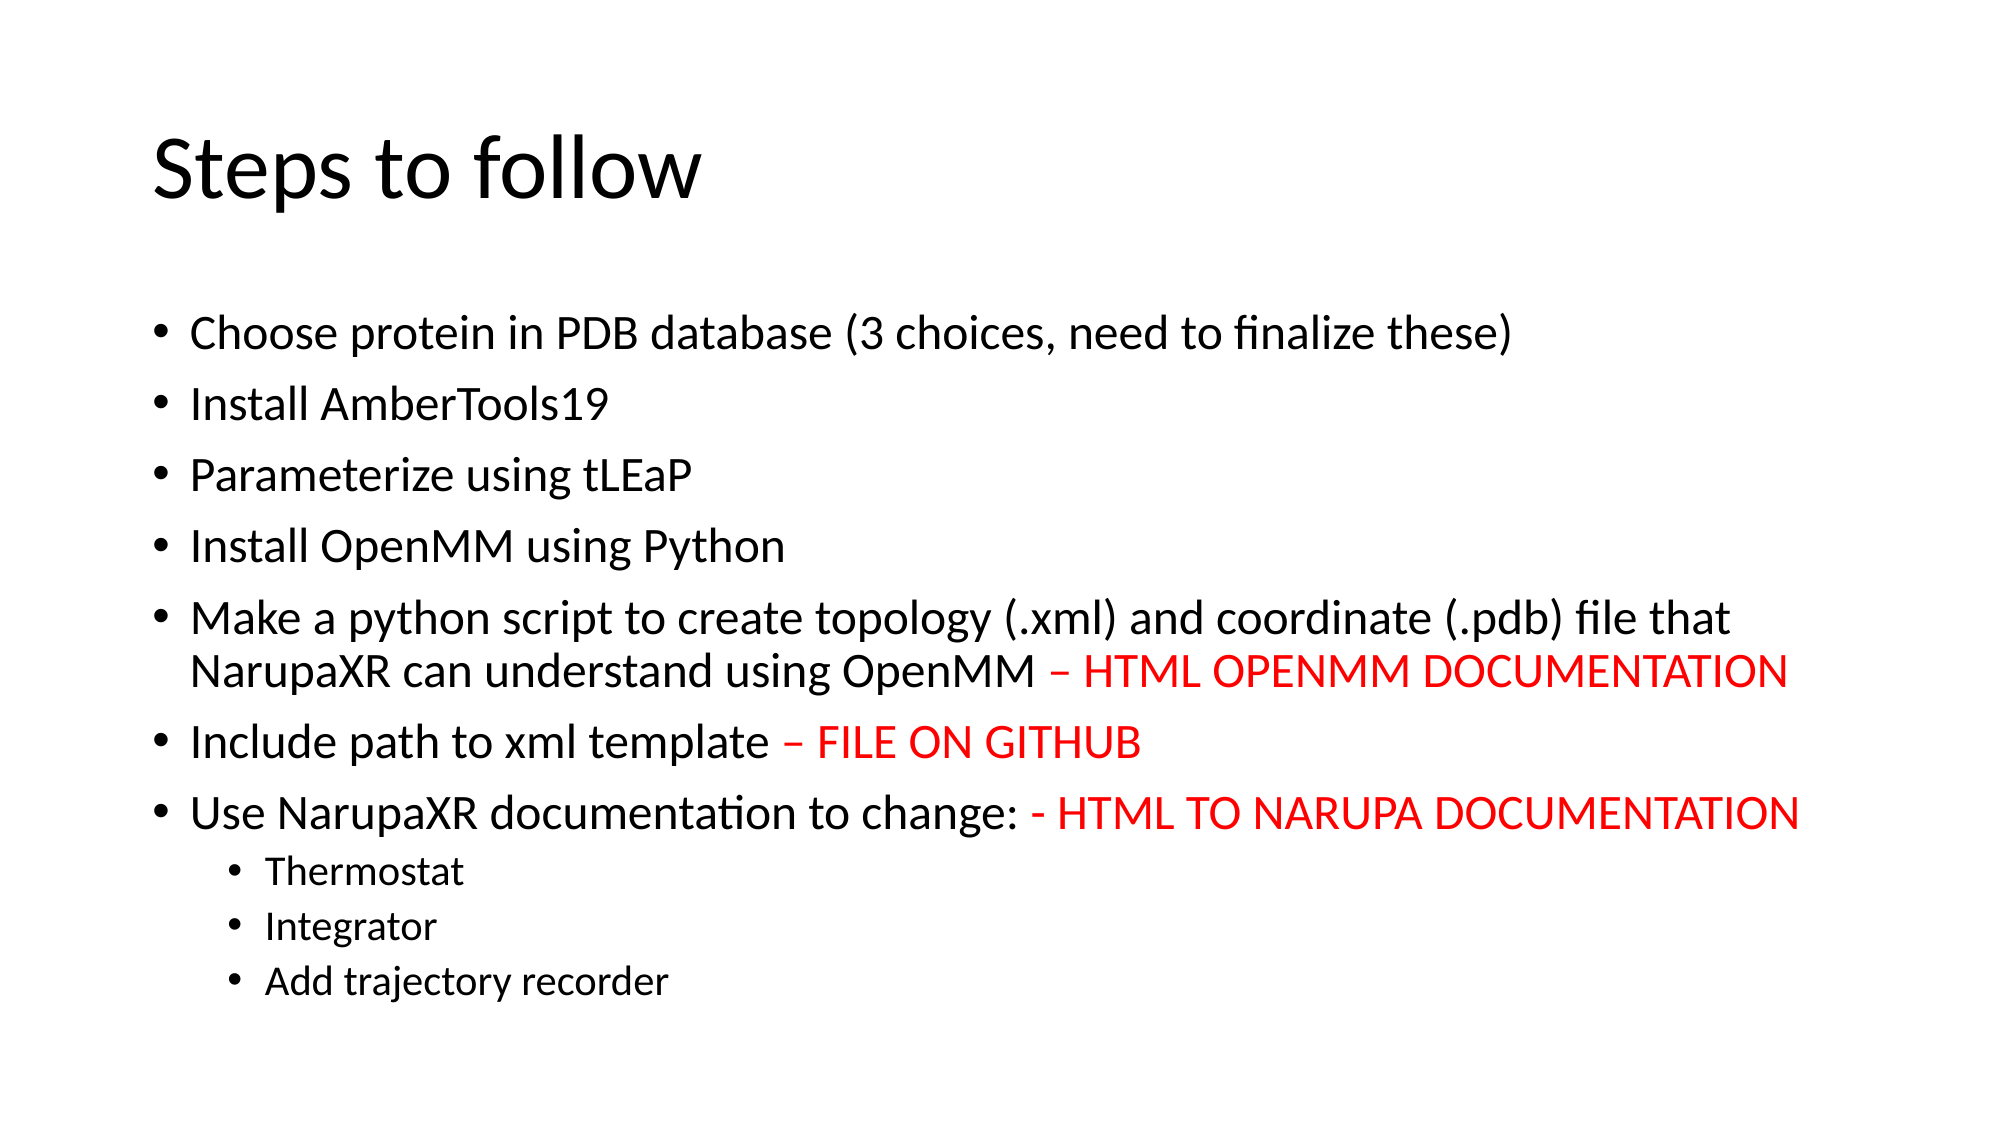

# Steps to follow
Choose protein in PDB database (3 choices, need to finalize these)
Install AmberTools19
Parameterize using tLEaP
Install OpenMM using Python
Make a python script to create topology (.xml) and coordinate (.pdb) file that NarupaXR can understand using OpenMM – HTML OPENMM DOCUMENTATION
Include path to xml template – FILE ON GITHUB
Use NarupaXR documentation to change: - HTML TO NARUPA DOCUMENTATION
Thermostat
Integrator
Add trajectory recorder